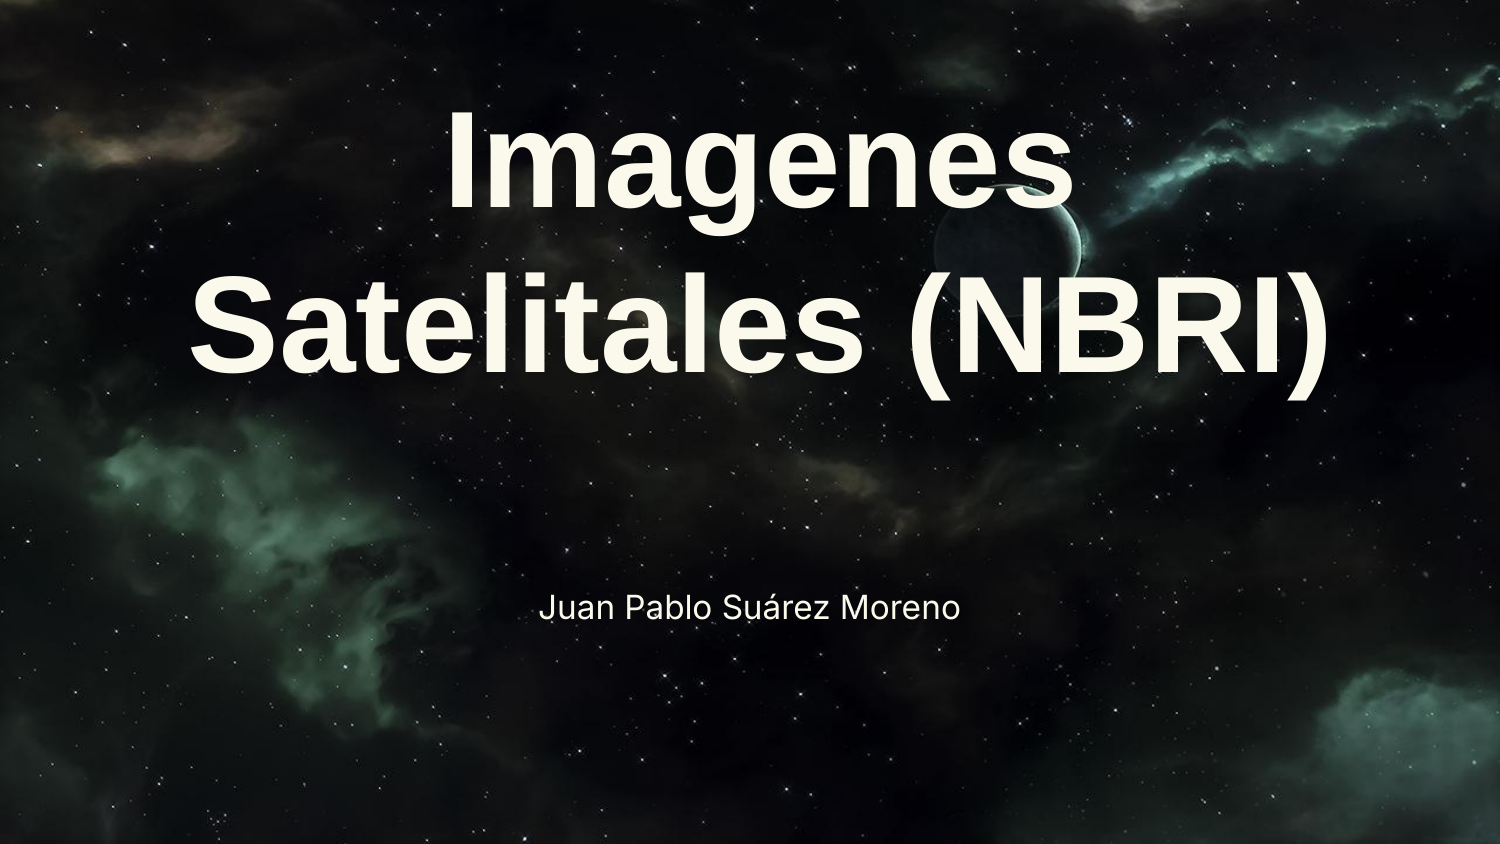

# Imagenes Satelitales (NBRI)
Juan Pablo Suárez Moreno